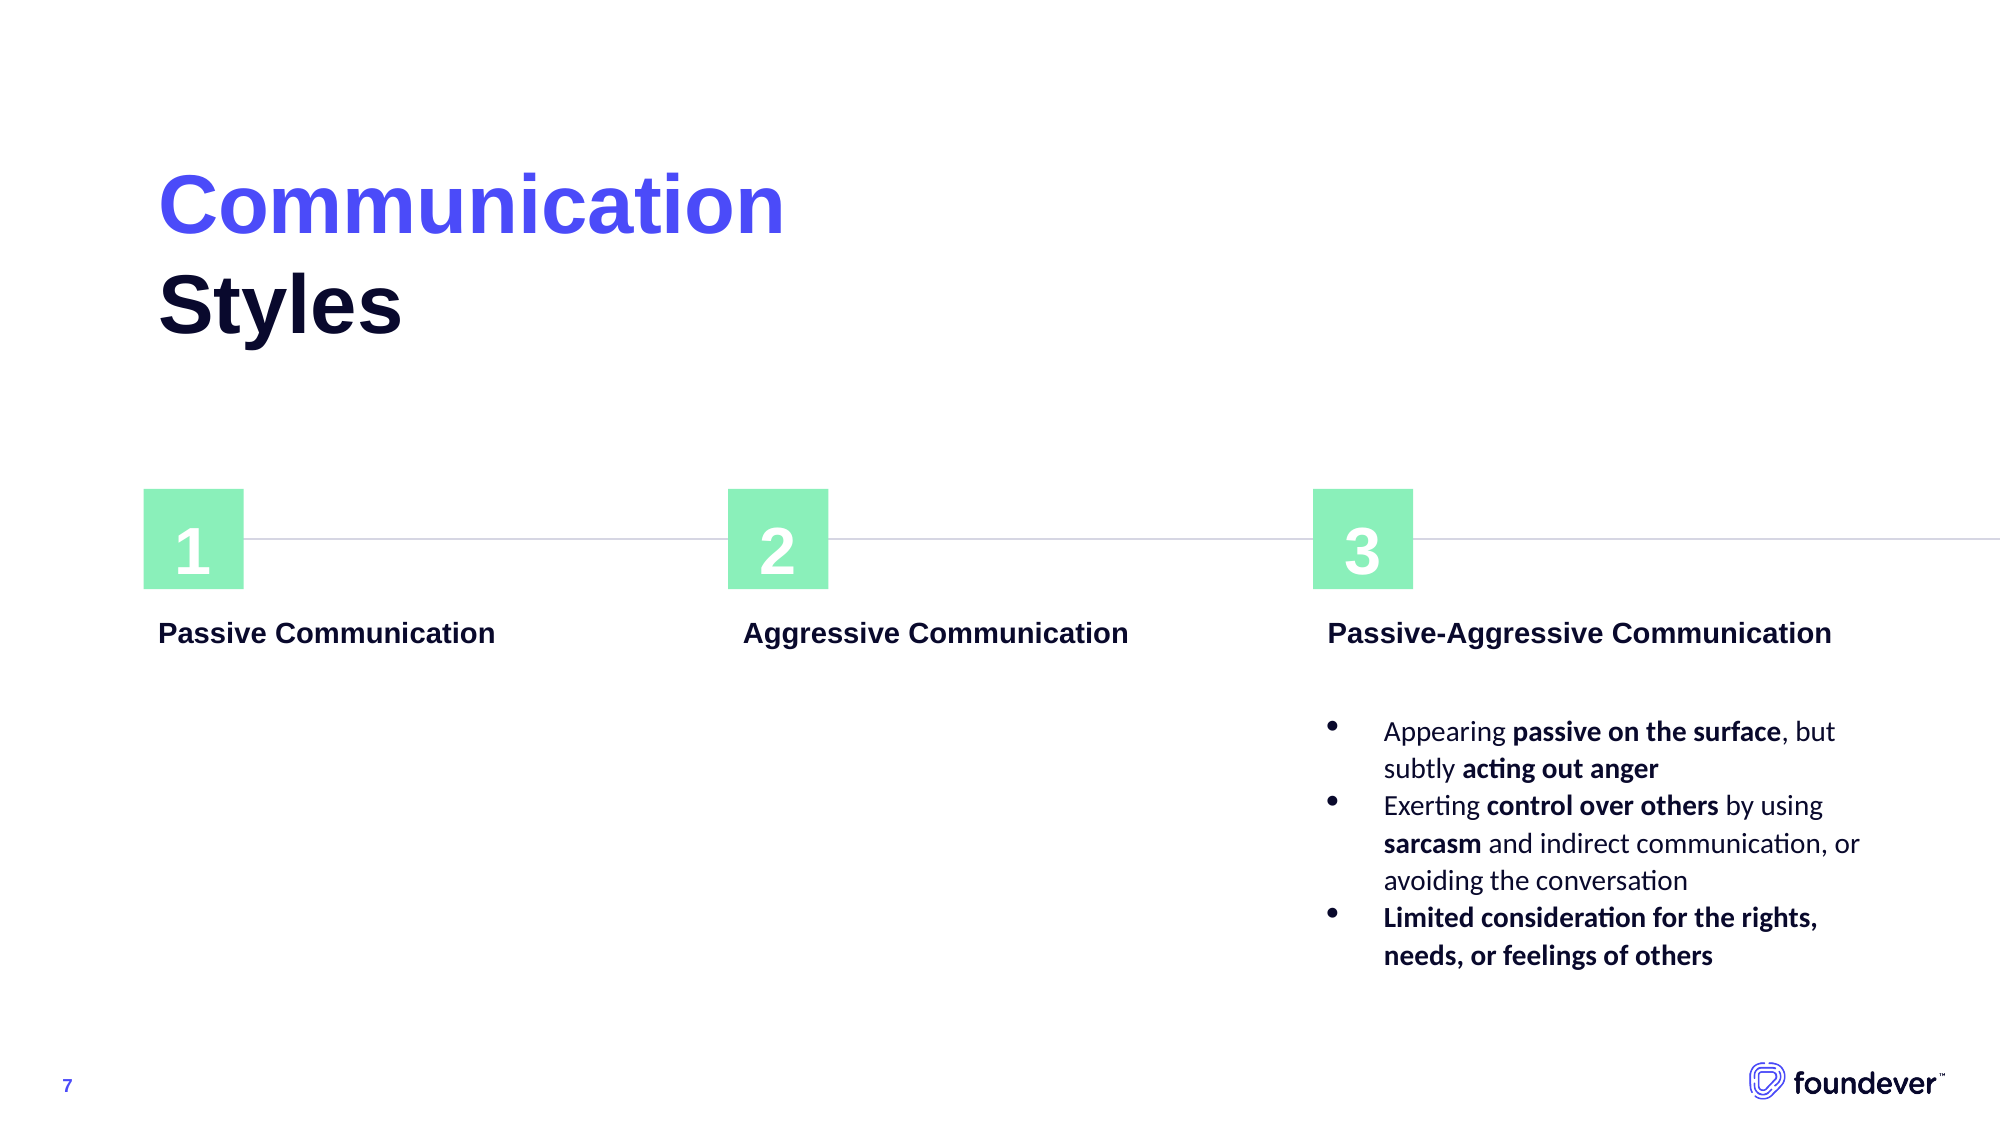

# Communication Styles
1
2
3
Passive Communication
Aggressive Communication
Passive-Aggressive Communication
Appearing passive on the surface, but subtly acting out anger
Exerting control over others by using sarcasm and indirect communication, or avoiding the conversation
Limited consideration for the rights, needs, or feelings of others